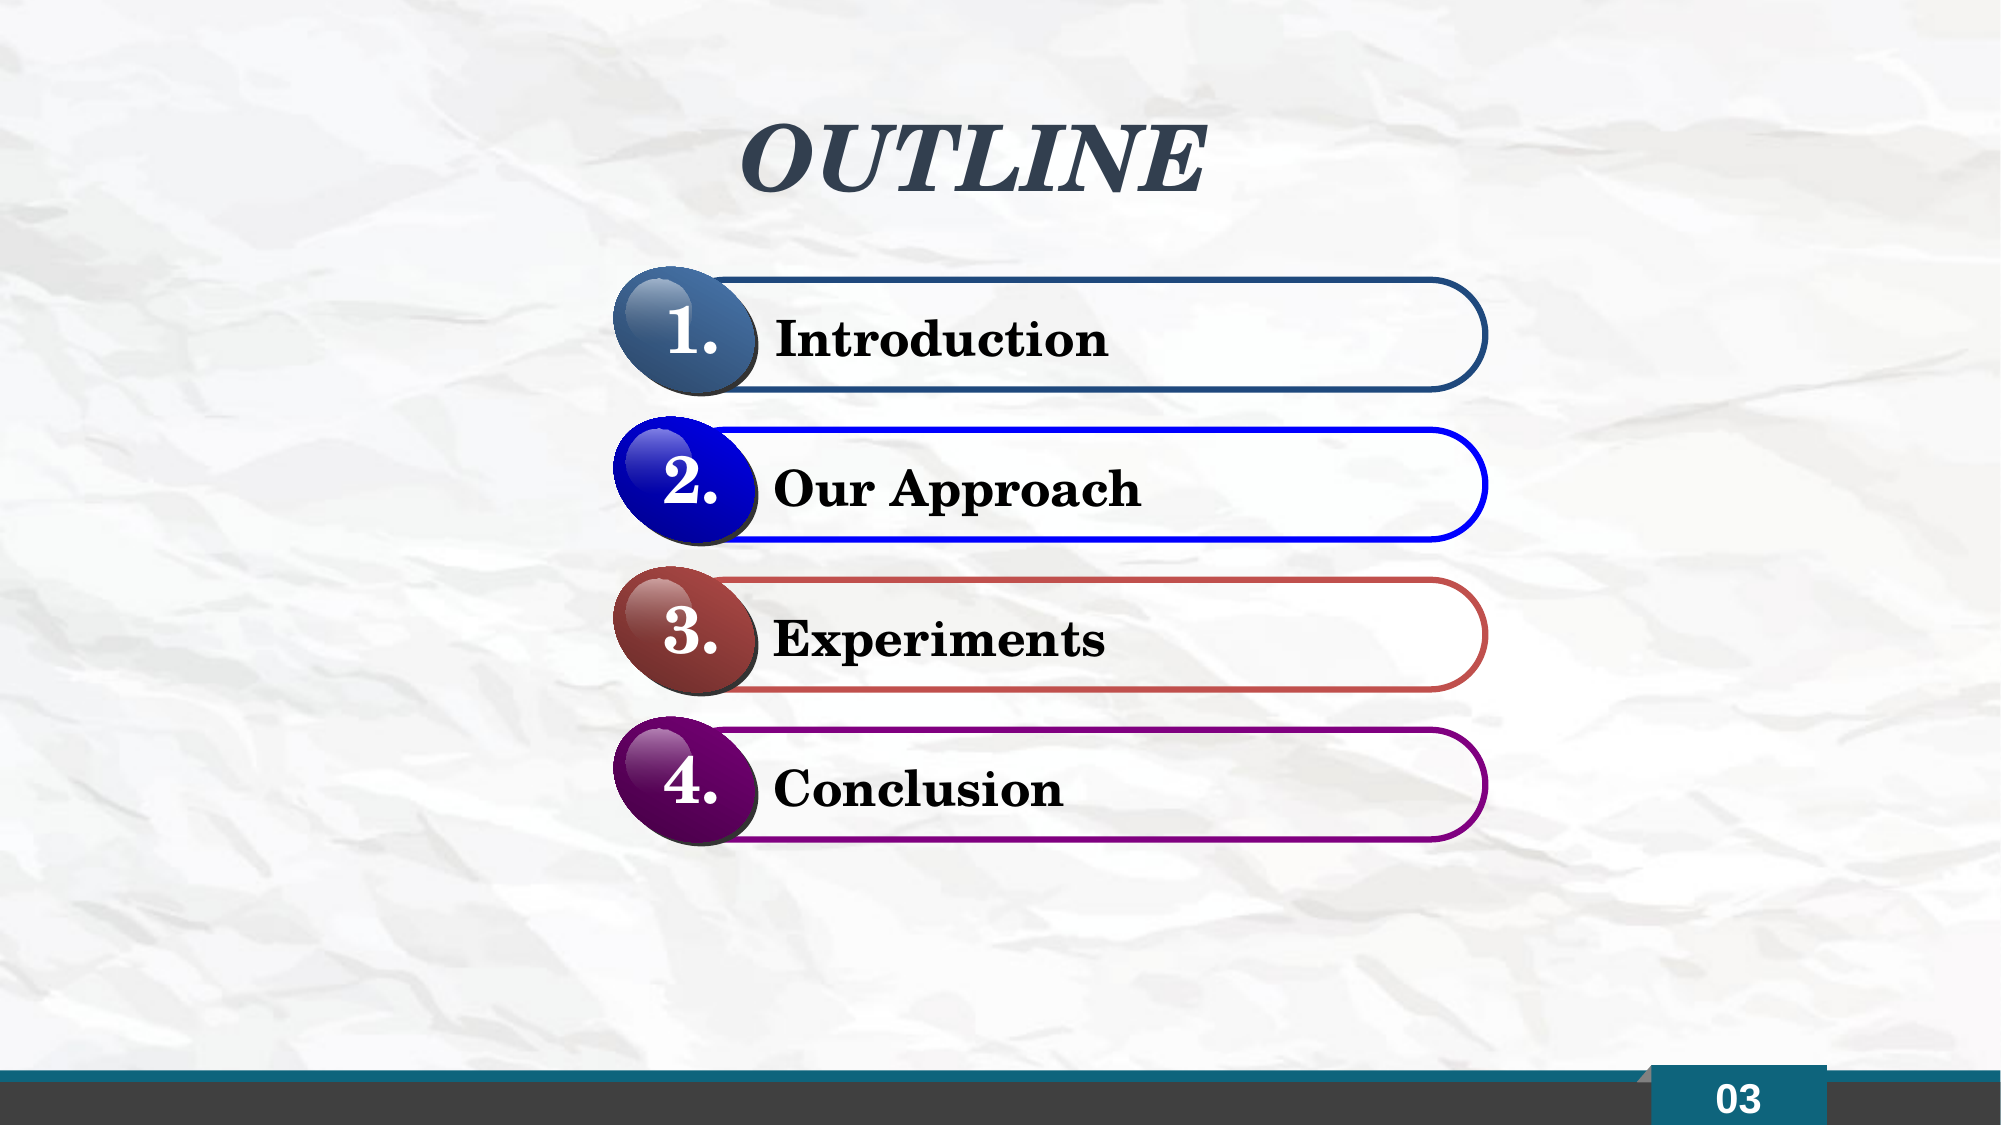

OUTLINE

1.

Introduction

2.

Our Approach

3.

Experiments

4.

Conclusion

03